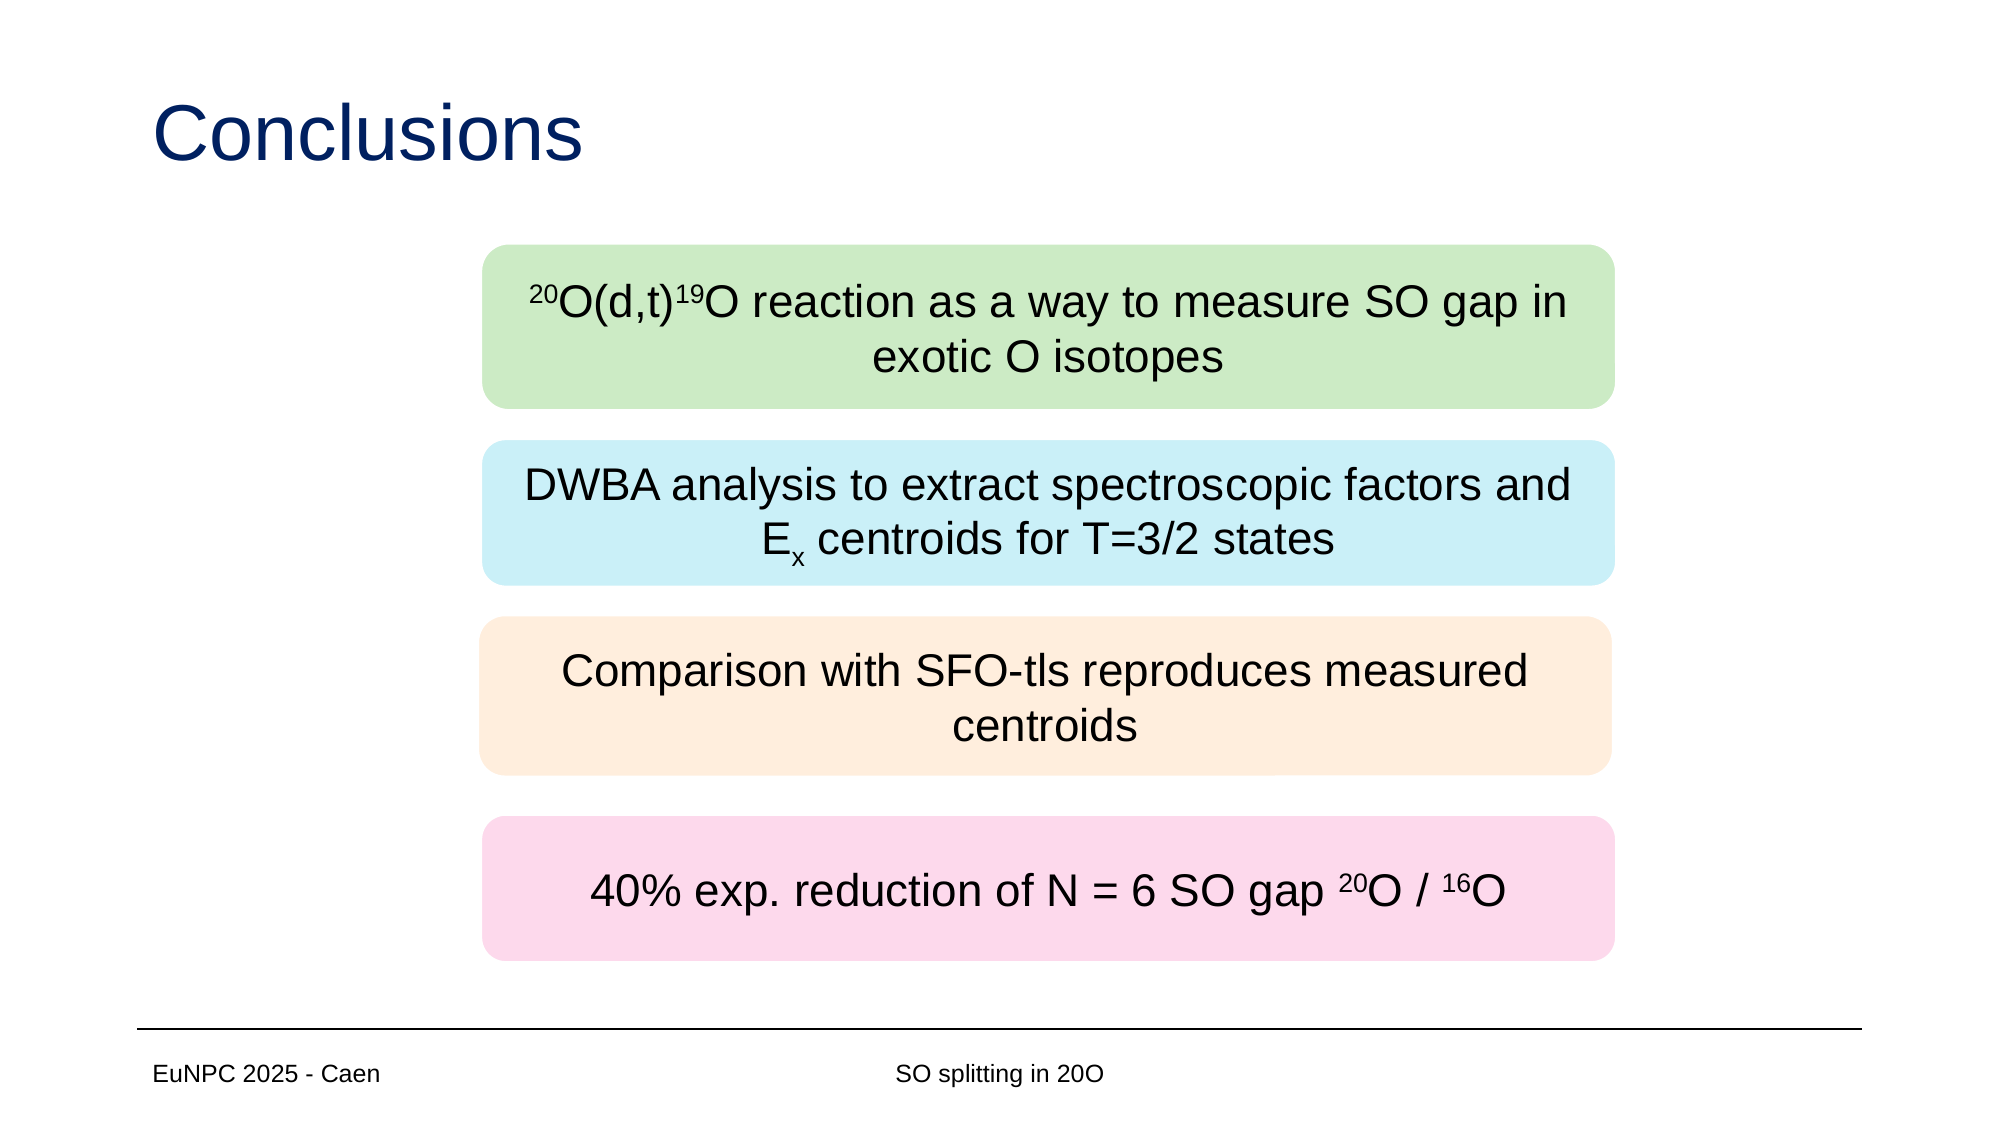

# Conclusions
20O(d,t)19O reaction as a way to measure SO gap in exotic O isotopes
DWBA analysis to extract spectroscopic factors and Ex centroids for T=3/2 states
Comparison with SFO-tls reproduces measured centroids
40% exp. reduction of N = 6 SO gap 20O / 16O
EuNPC 2025 - Caen
SO splitting in 20O
18